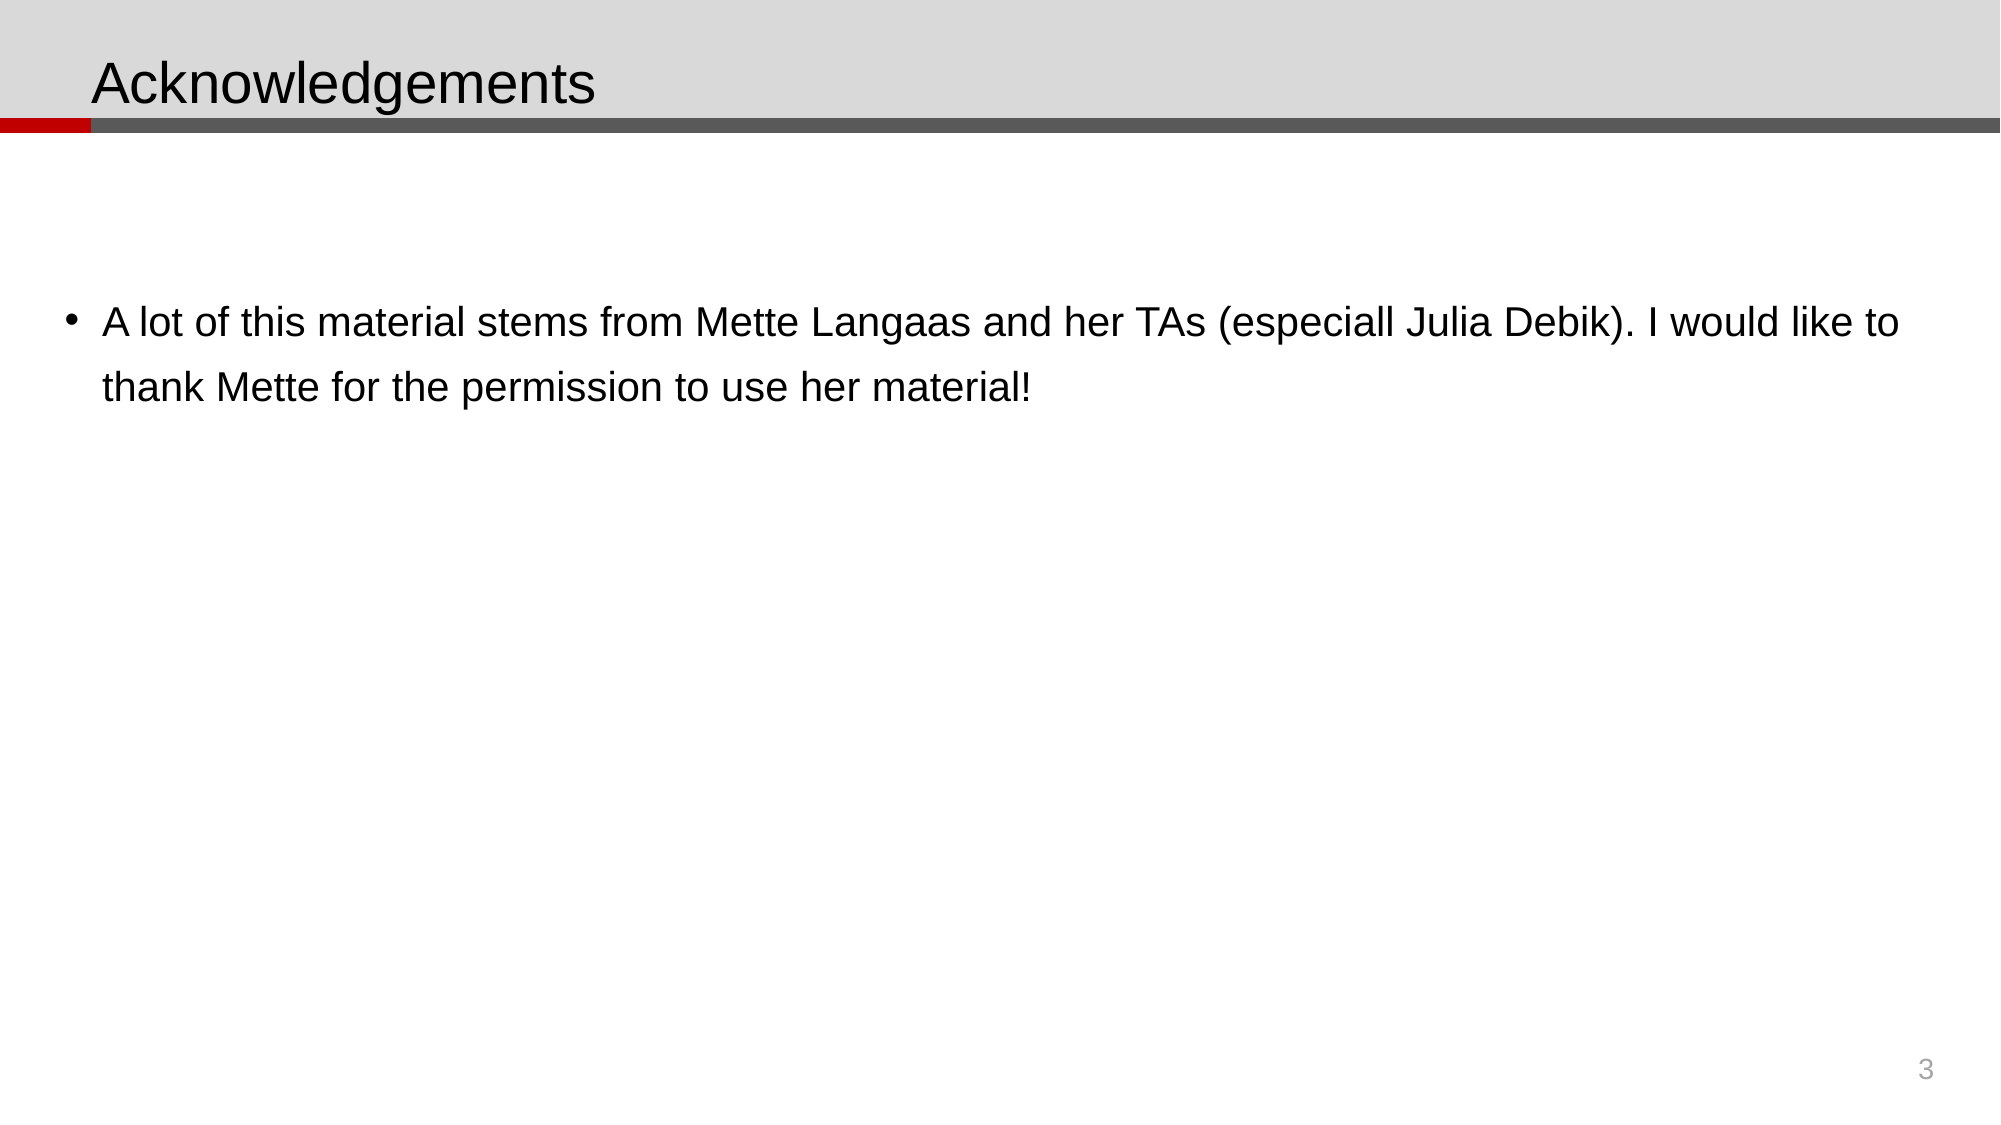

# Acknowledgements

A lot of this material stems from Mette Langaas and her TAs (especiall Julia Debik). I would like to thank Mette for the permission to use her material!
3